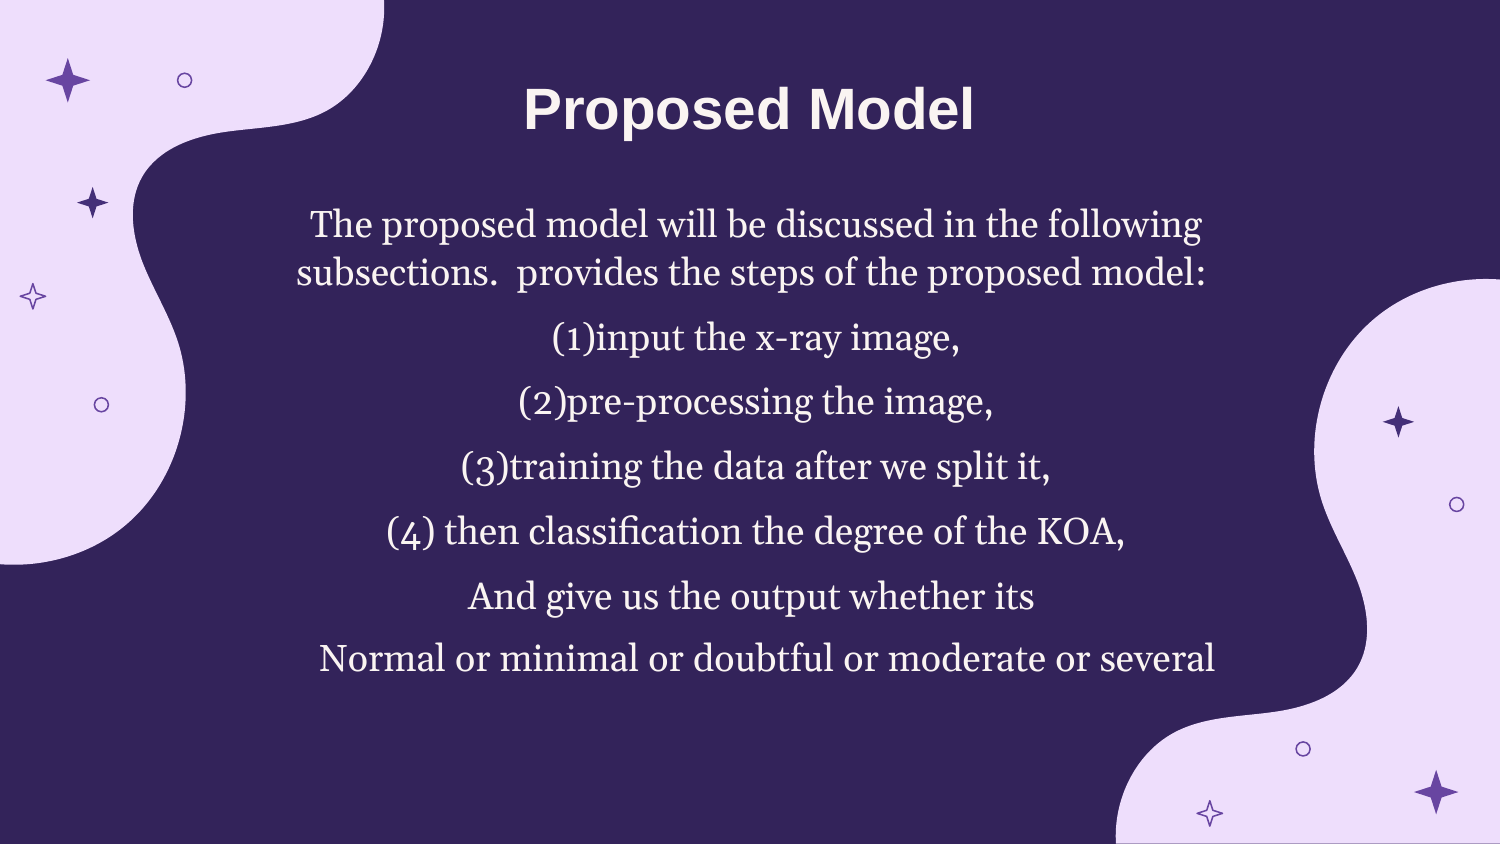

# Proposed Model
The proposed model will be discussed in the following subsections.  provides the steps of the proposed model:
(1)input the x-ray image,
 (2)pre-processing the image,
(3)training the data after we split it,
 (4) then classification the degree of the KOA,
And give us the output whether its
Normal or minimal or doubtful or moderate or several